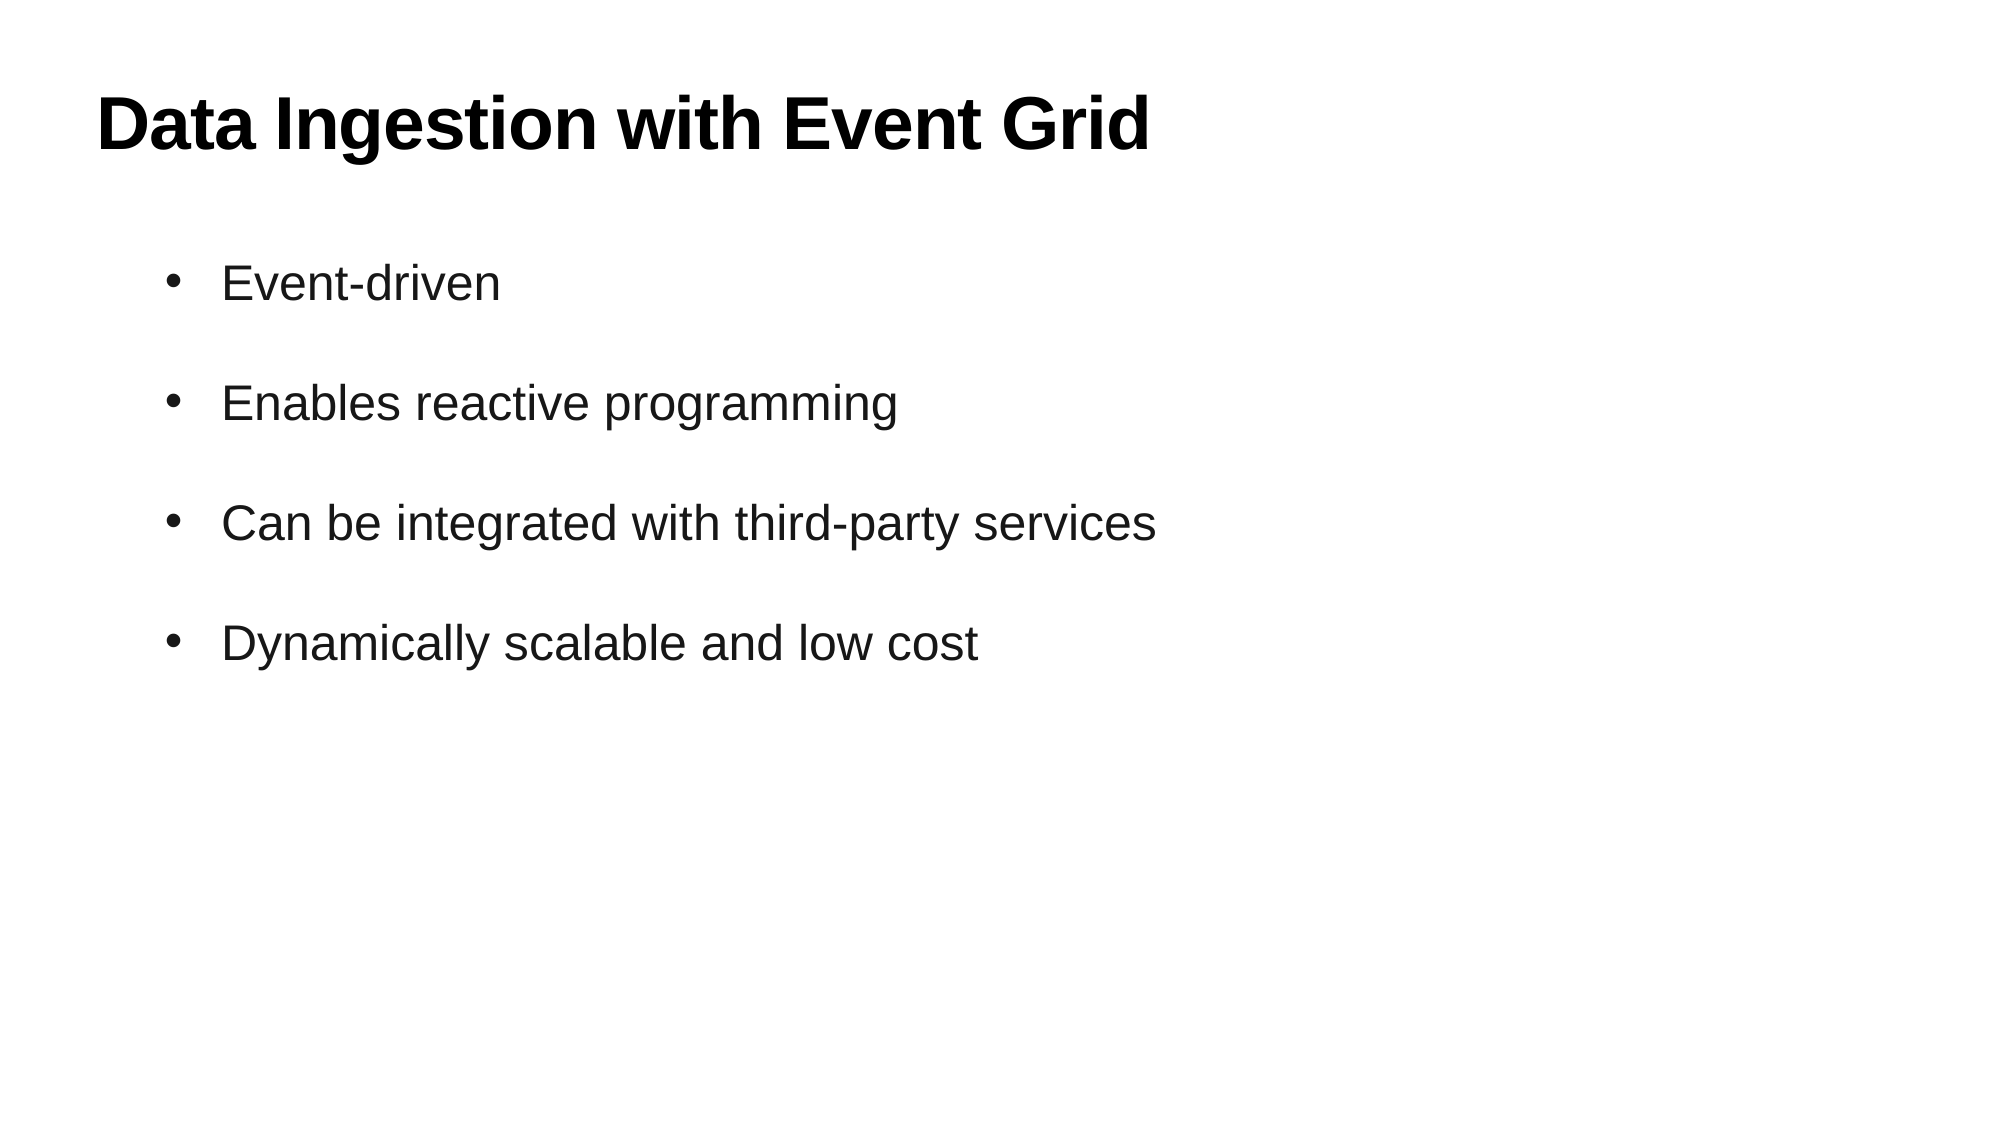

# Data Ingestion with Event Grid
Event-driven

Enables reactive programming

Can be integrated with third-party services

Dynamically scalable and low cost